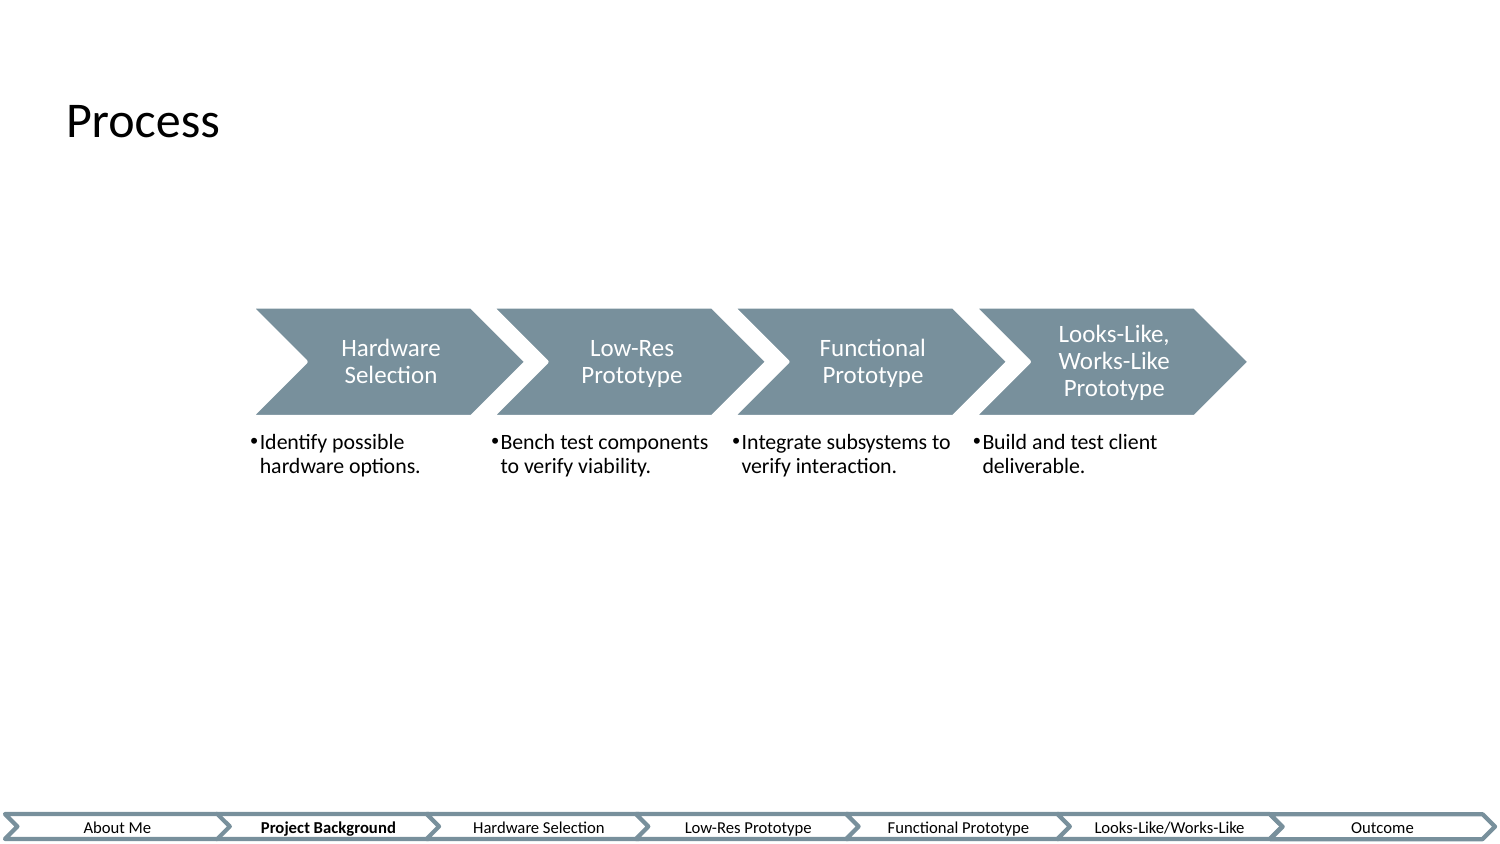

# Process
Hardware Selection
Identify possible hardware options.
Low-Res Prototype
Bench test components to verify viability.
Functional Prototype
Integrate subsystems to verify interaction.
Looks-Like, Works-Like Prototype
Build and test client deliverable.
Project Background
Hardware Selection
Low-Res Prototype
Functional Prototype
Looks-Like/Works-Like
About Me
Outcome